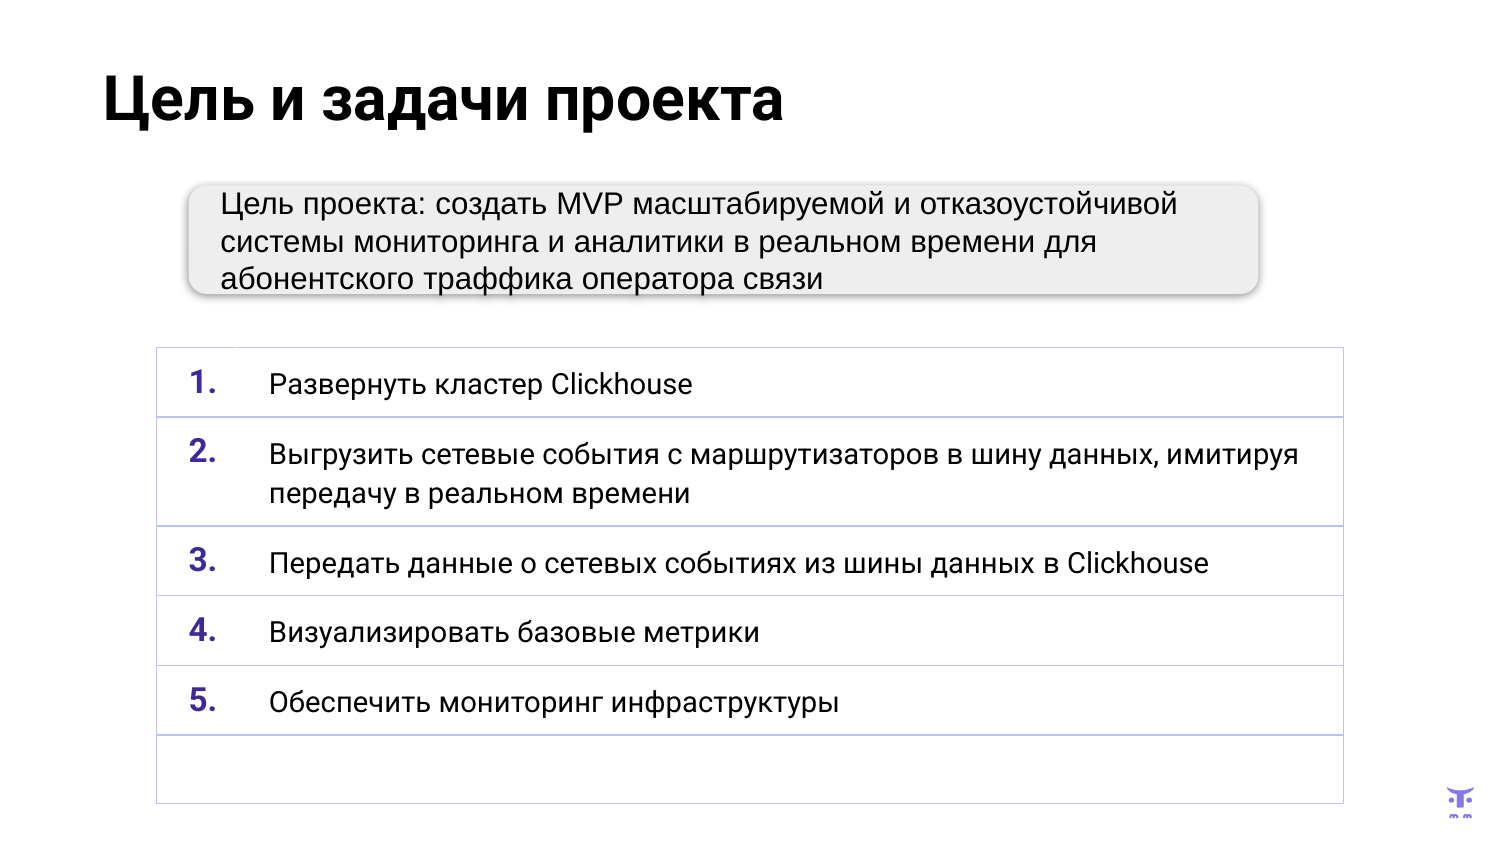

Цель и задачи проекта
Цель проекта: создать MVP масштабируемой и отказоустойчивой системы мониторинга и аналитики в реальном времени для абонентского траффика оператора связи
| 1. | Развернуть кластер Clickhouse |
| --- | --- |
| 2. | Выгрузить сетевые события с маршрутизаторов в шину данных, имитируя передачу в реальном времени |
| 3. | Передать данные о сетевых событиях из шины данных в Clickhouse |
| 4. | Визуализировать базовые метрики |
| 5. | Обеспечить мониторинг инфраструктуры |
|  |  |